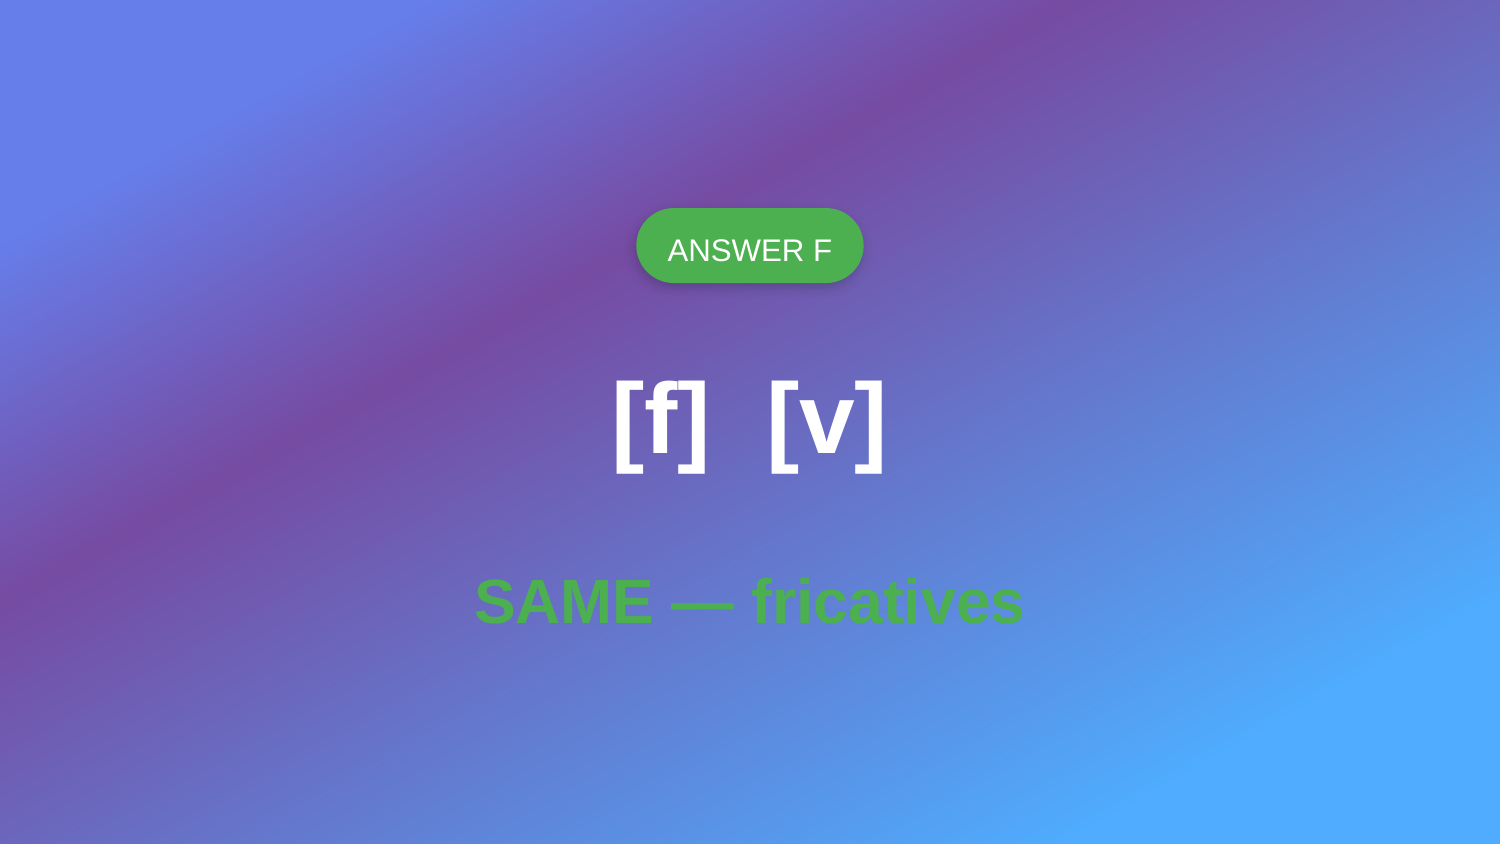

ANSWER F
[f]  [v]
SAME — fricatives